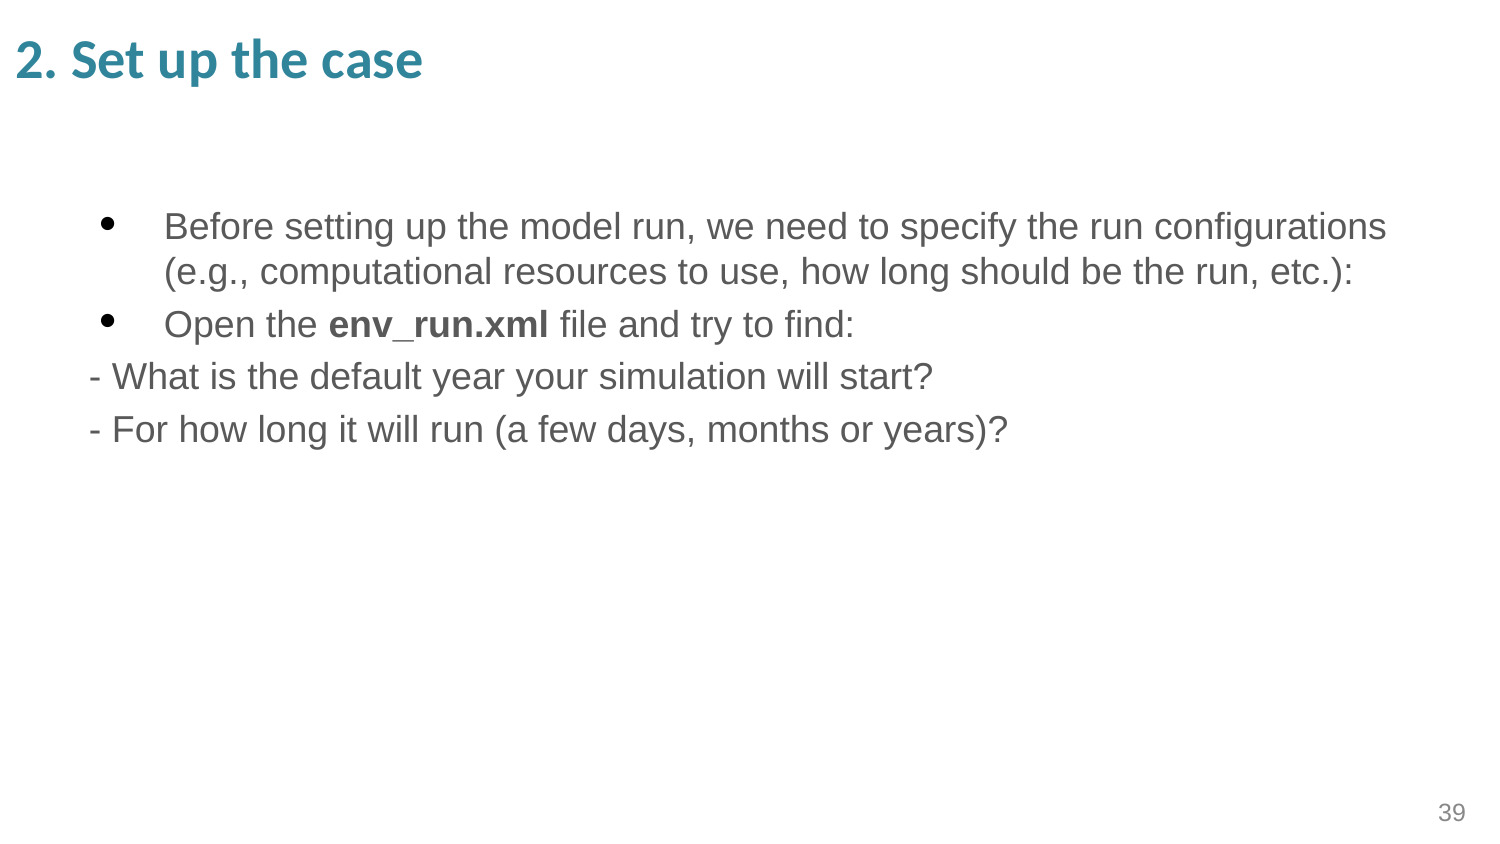

# 2. Set up the case
Before setting up the model run, we need to specify the run configurations (e.g., computational resources to use, how long should be the run, etc.):
Open the env_run.xml file and try to find:
- What is the default year your simulation will start?
- For how long it will run (a few days, months or years)?

39